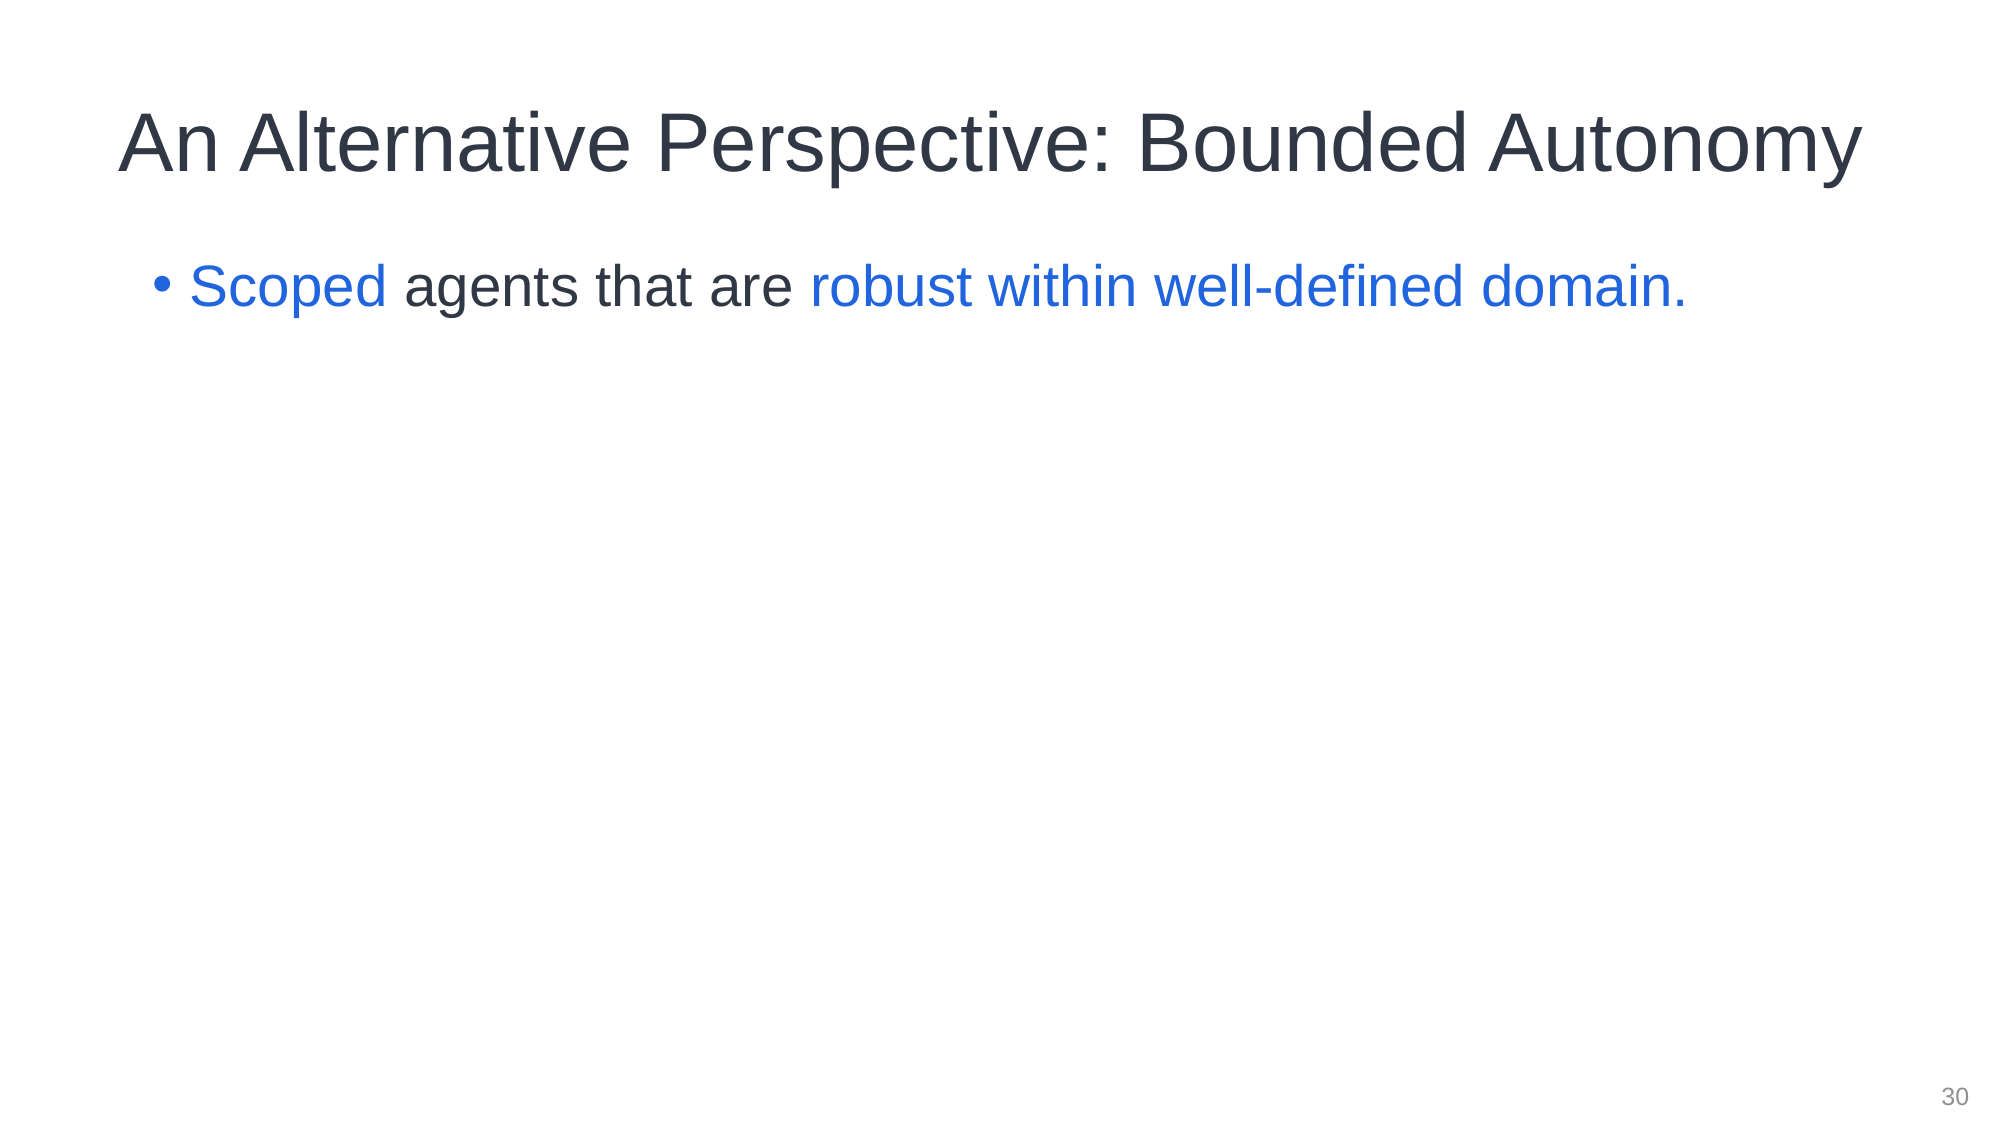

# An Alternative Perspective: Bounded Autonomy
Scoped agents that are robust within well-defined domain.

30